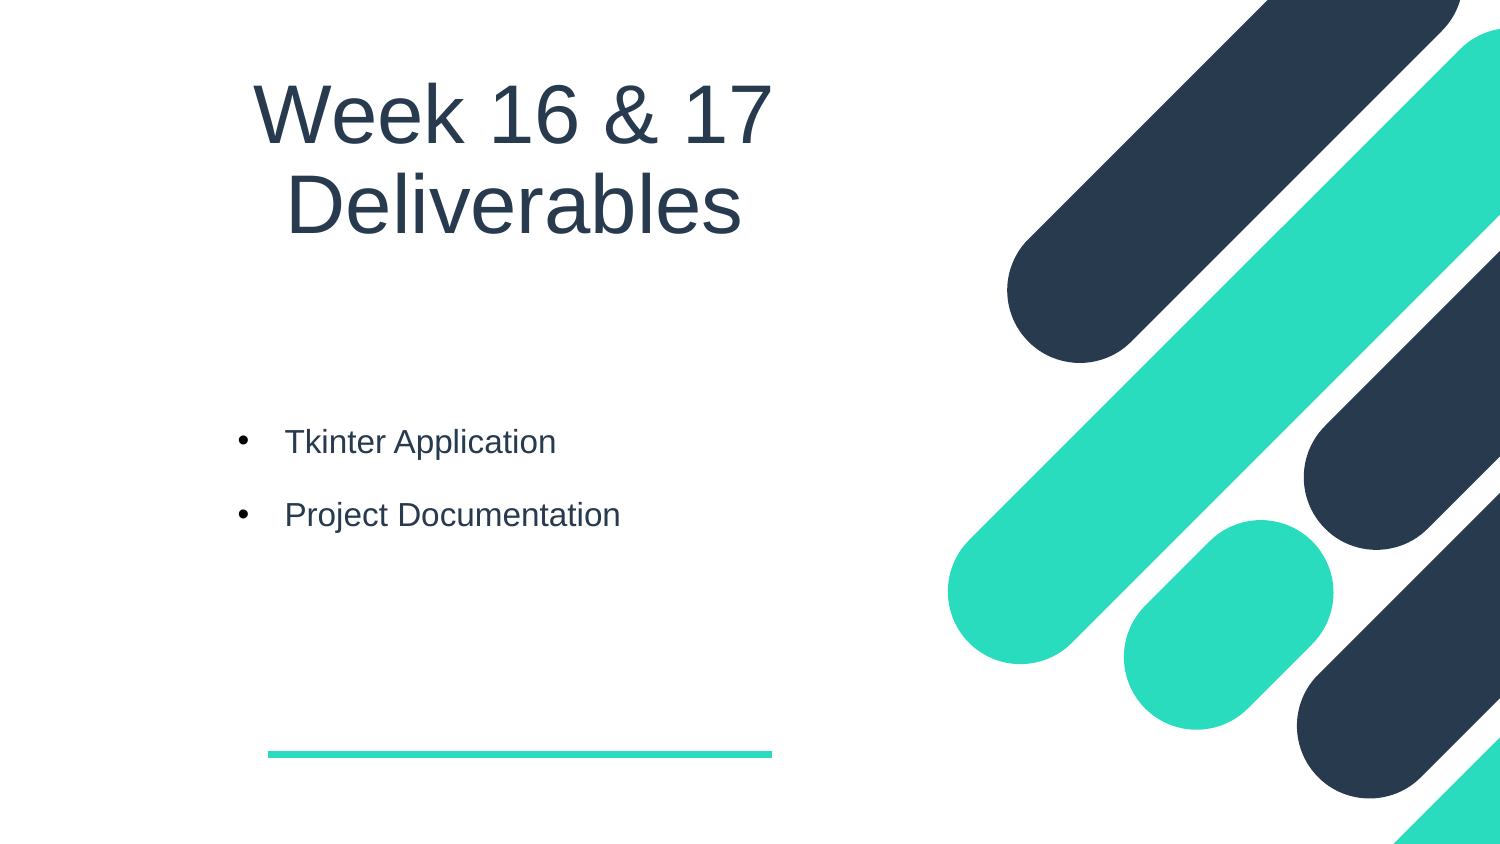

# Week 16 & 17 Deliverables
Tkinter Application
Project Documentation